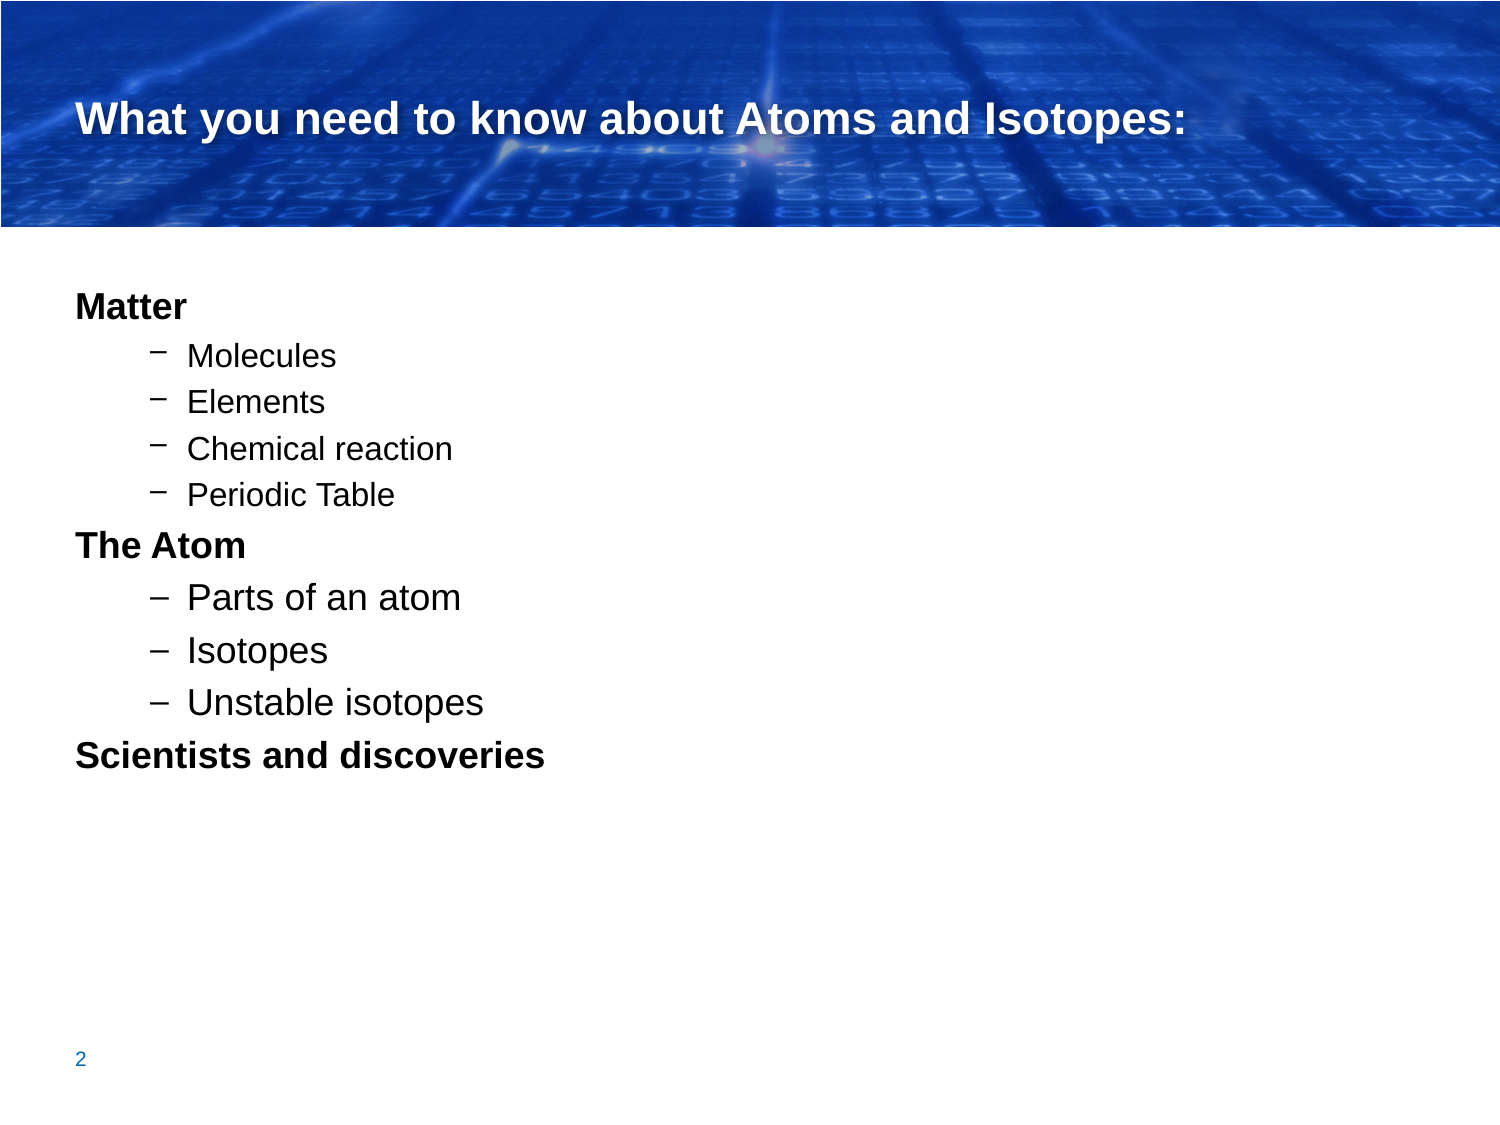

# What you need to know about Atoms and Isotopes:
Matter
Molecules
Elements
Chemical reaction
Periodic Table
The Atom
Parts of an atom
Isotopes
Unstable isotopes
Scientists and discoveries

2